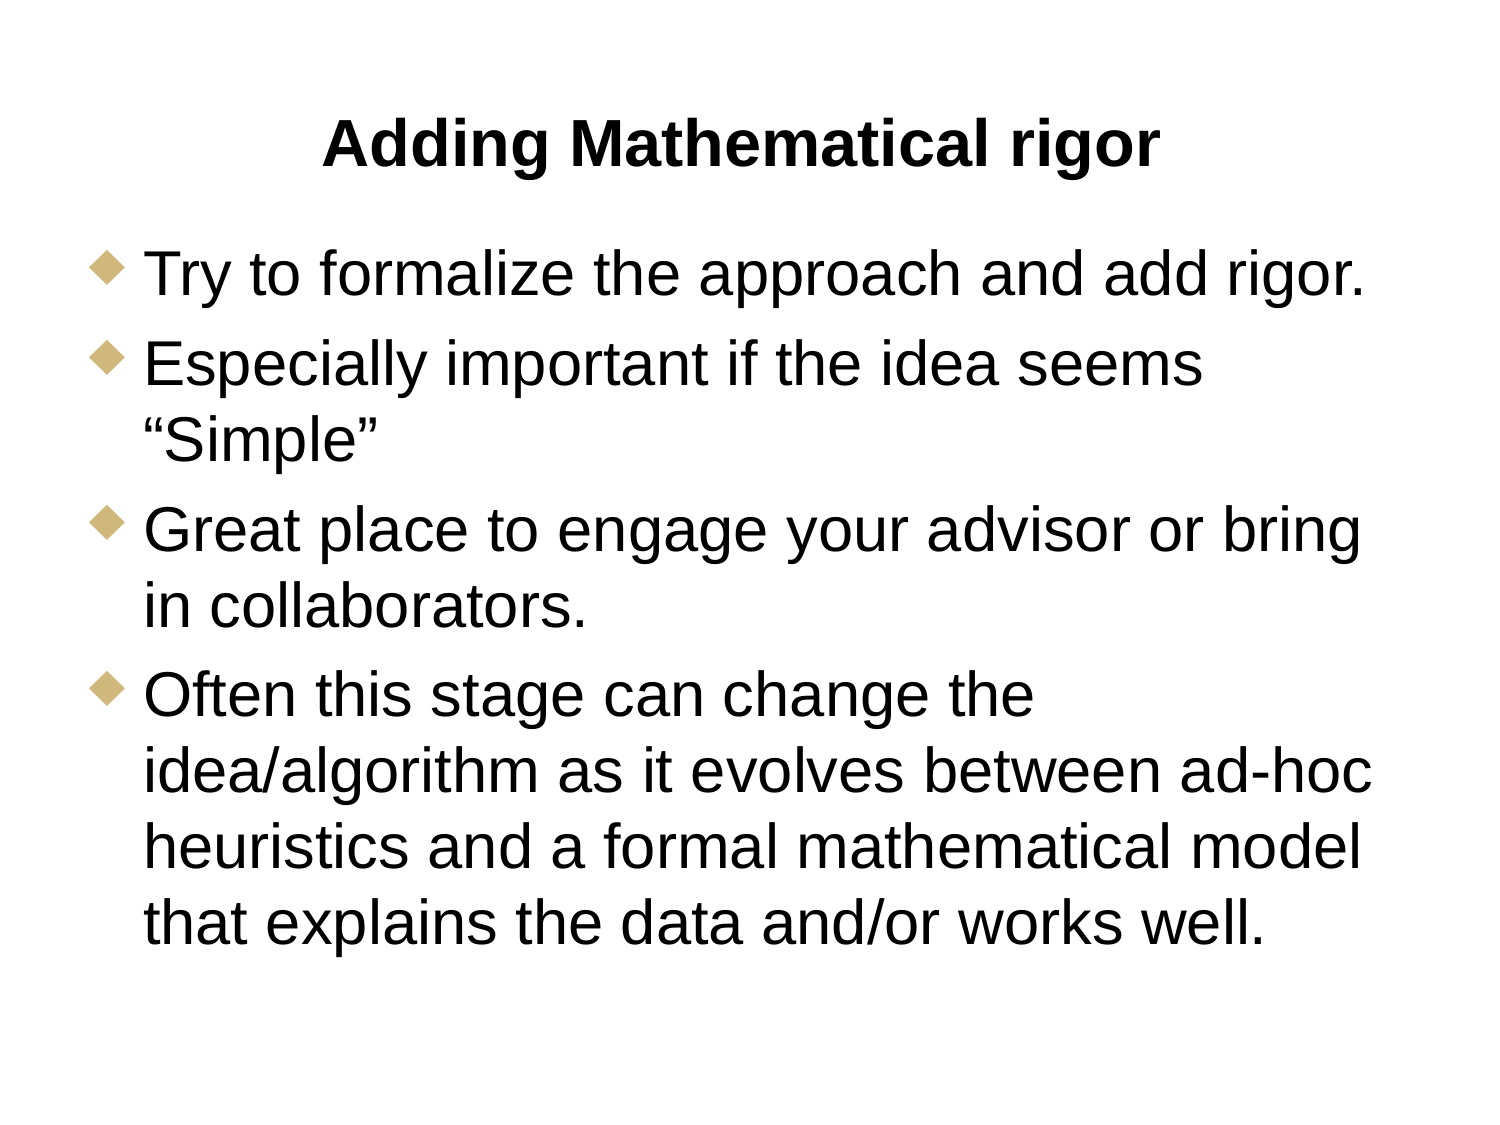

Adding Mathematical rigor
Try to formalize the approach and add rigor.
Especially important if the idea seems “Simple”
Great place to engage your advisor or bring in collaborators.
Often this stage can change the idea/algorithm as it evolves between ad-hoc heuristics and a formal mathematical model that explains the data and/or works well.